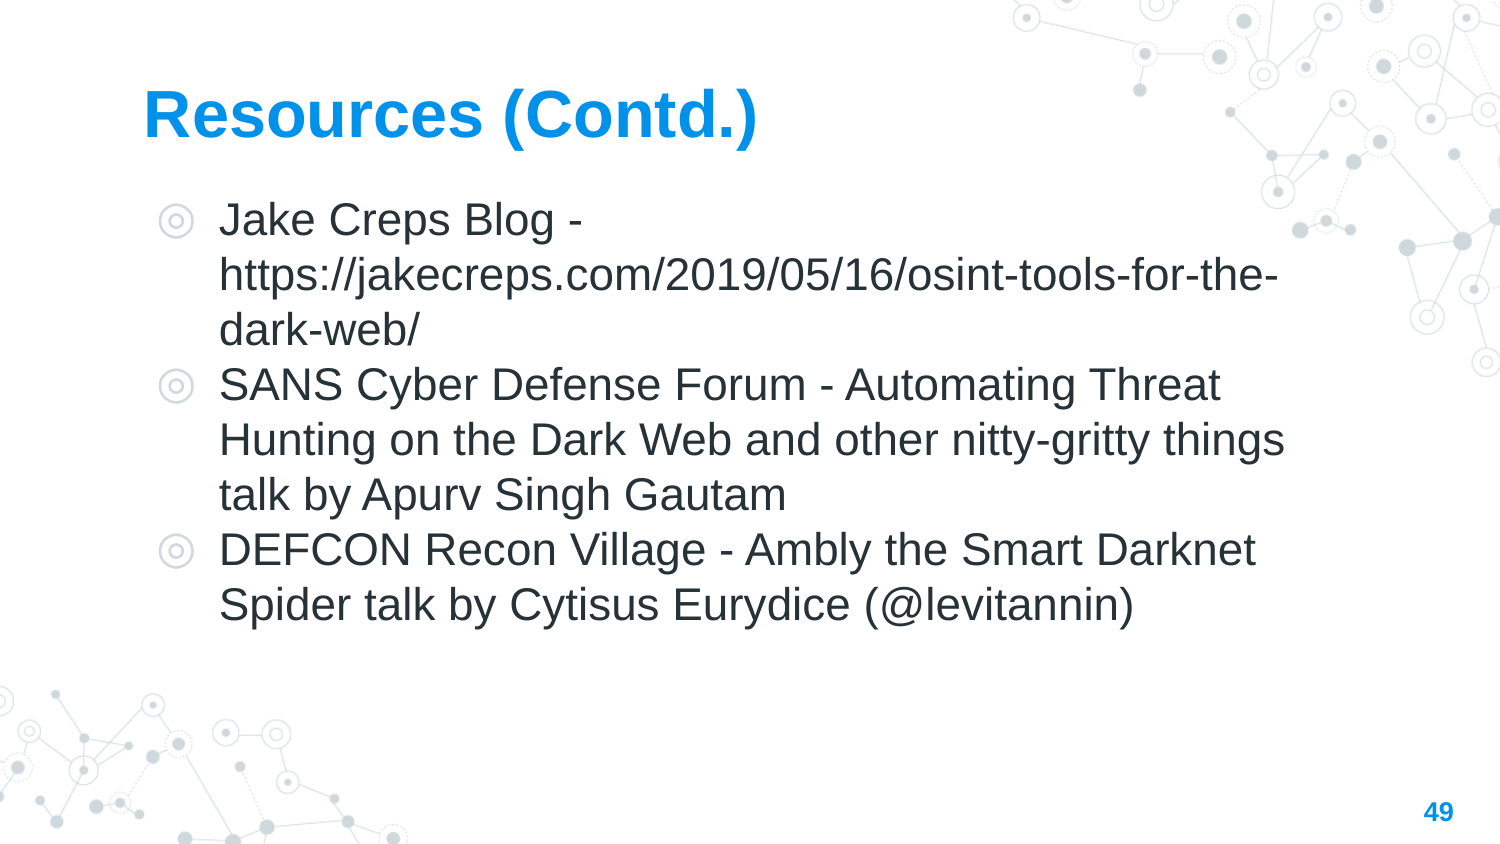

# Resources (Contd.)
Jake Creps Blog - https://jakecreps.com/2019/05/16/osint-tools-for-the-dark-web/
SANS Cyber Defense Forum - Automating Threat Hunting on the Dark Web and other nitty-gritty things talk by Apurv Singh Gautam
DEFCON Recon Village - Ambly the Smart Darknet Spider talk by Cytisus Eurydice (@levitannin)

49